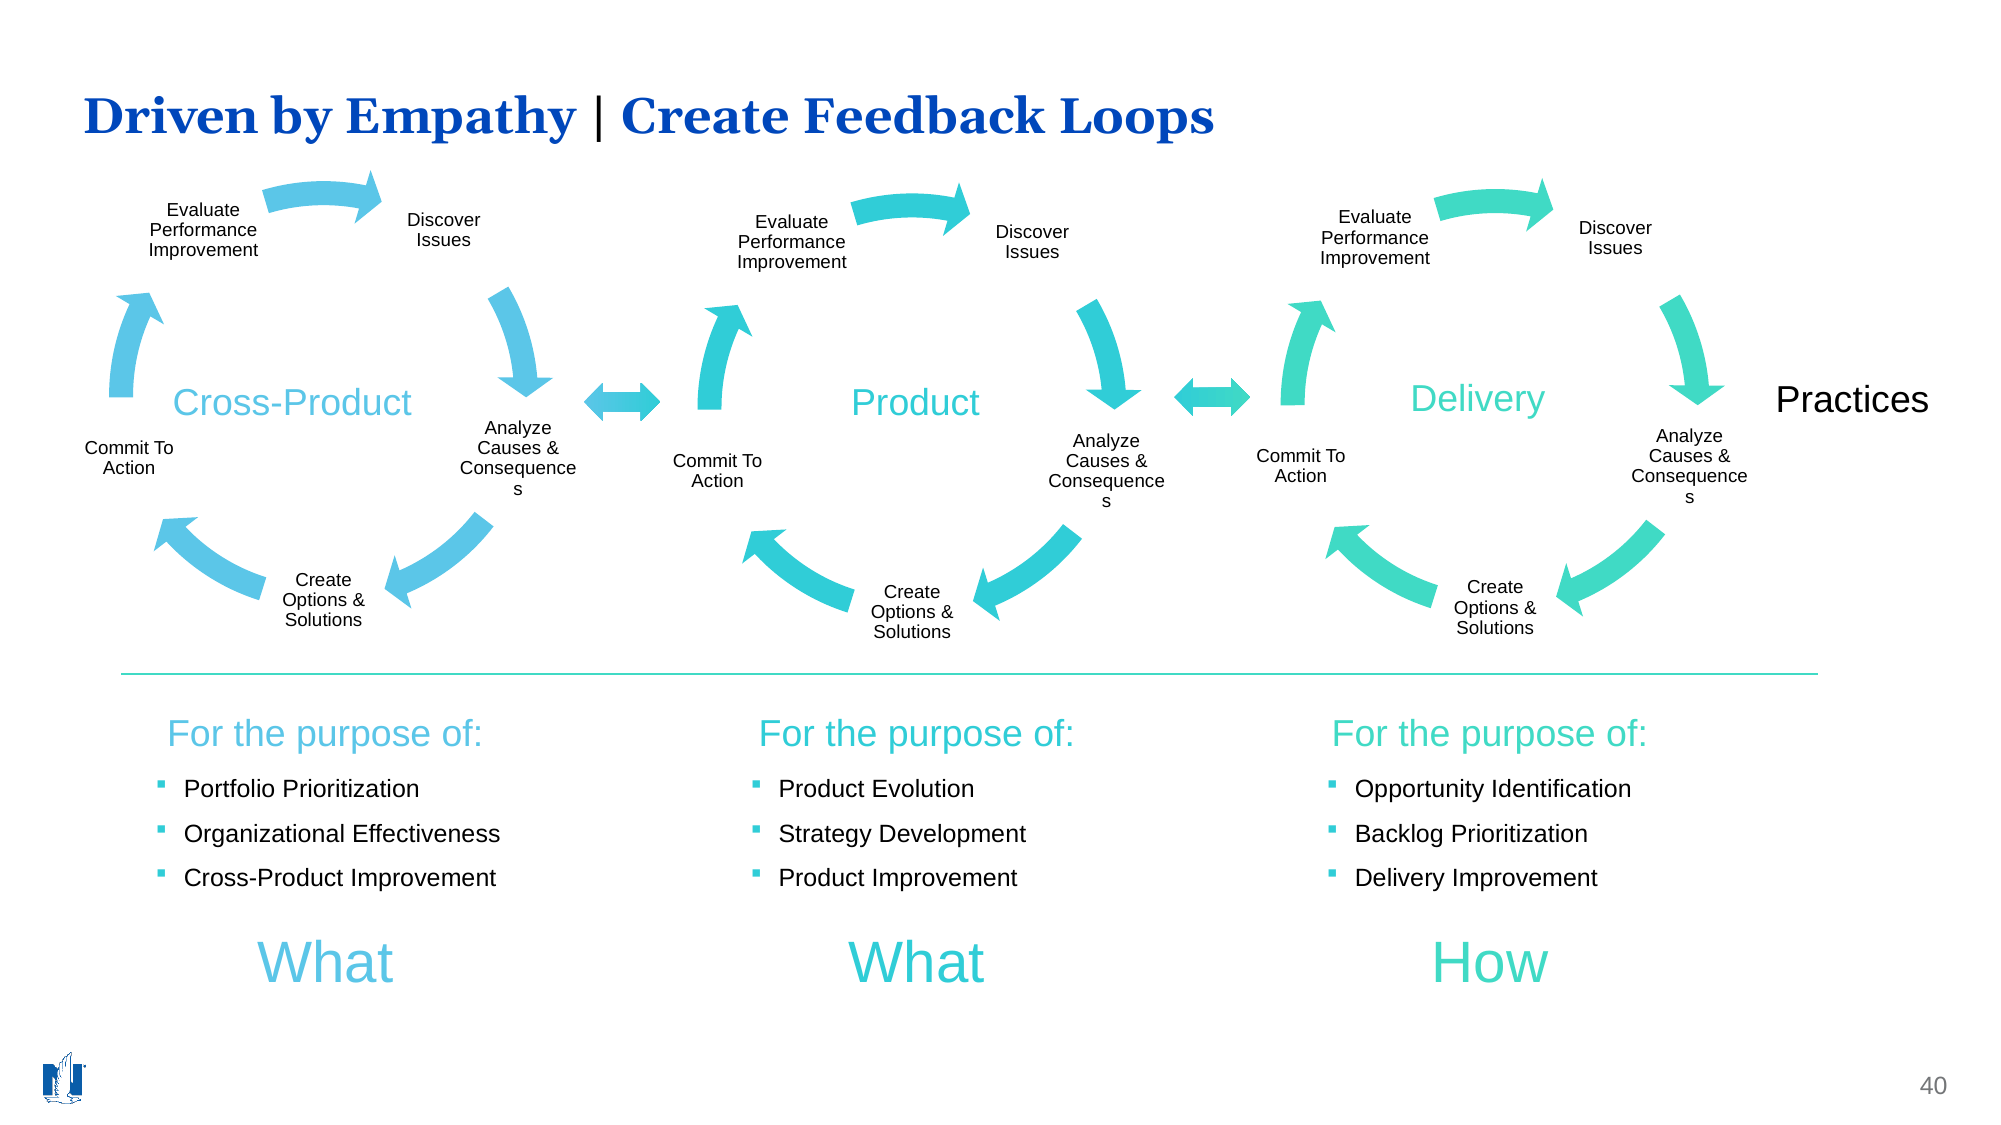

# Driven by Empathy | Create Feedback Loops

Evaluate Performance Improvement
Discover Issues
Commit To Action
Analyze Causes & Consequences
Create Options & Solutions

Evaluate Performance Improvement
Discover Issues

Evaluate Performance Improvement
Discover Issues
Commit To Action
Analyze Causes & Consequences
Create Options & Solutions
Self or Assisted
Delivery
Practices
Cross-Product
Product

Commit To Action
Analyze Causes & Consequences
Create Options & Solutions
For the purpose of:
Portfolio Prioritization
Organizational Effectiveness
Cross-Product Improvement
What
For the purpose of:
Product Evolution
Strategy Development
Product Improvement
What
For the purpose of:
Opportunity Identification
Backlog Prioritization
Delivery Improvement
How
40